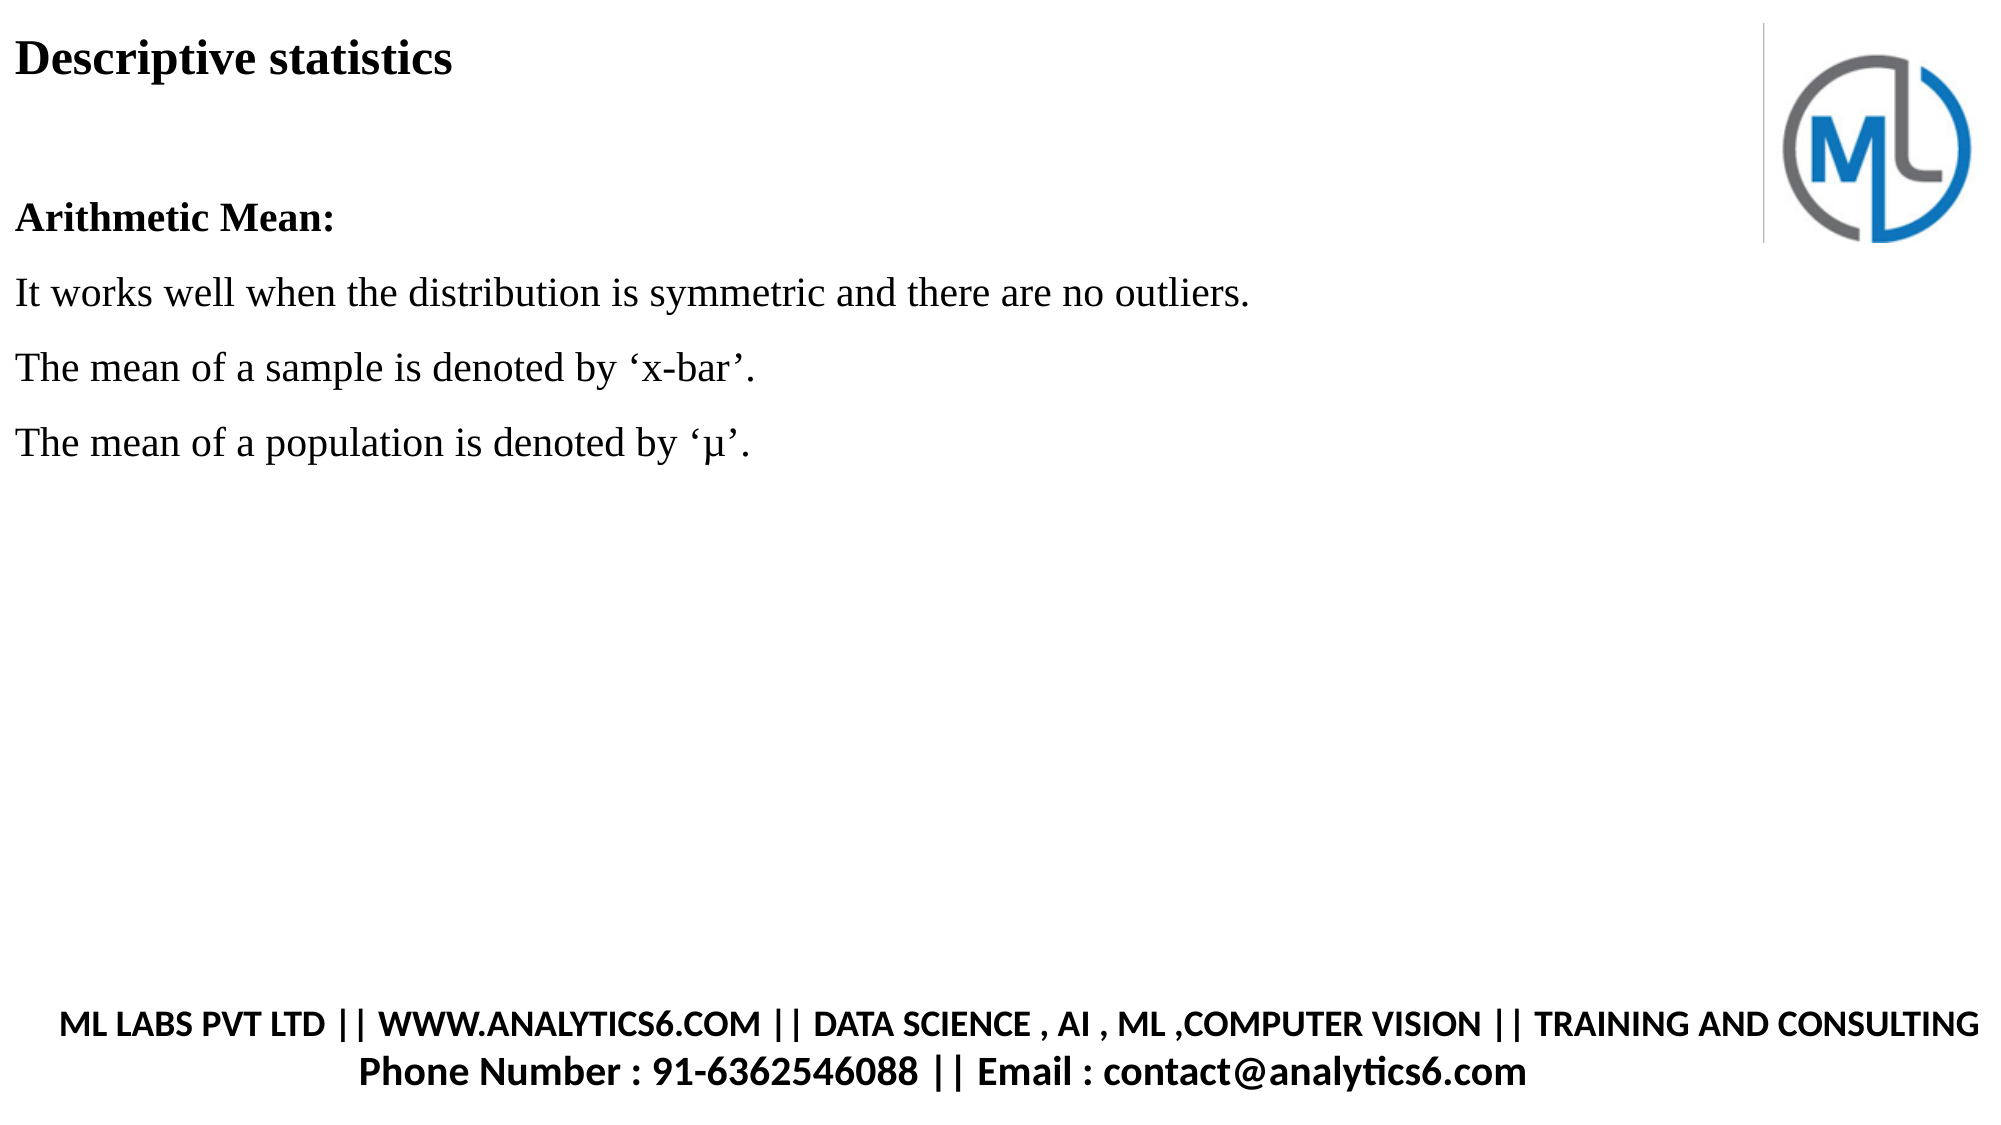

Descriptive statistics
Arithmetic Mean:
It works well when the distribution is symmetric and there are no outliers.
The mean of a sample is denoted by ‘x-bar’.
The mean of a population is denoted by ‘µ’.

ML LABS PVT LTD || WWW.ANALYTICS6.COM || DATA SCIENCE , AI , ML ,COMPUTER VISION || TRAINING AND CONSULTING
		Phone Number : 91-6362546088 || Email : contact@analytics6.com